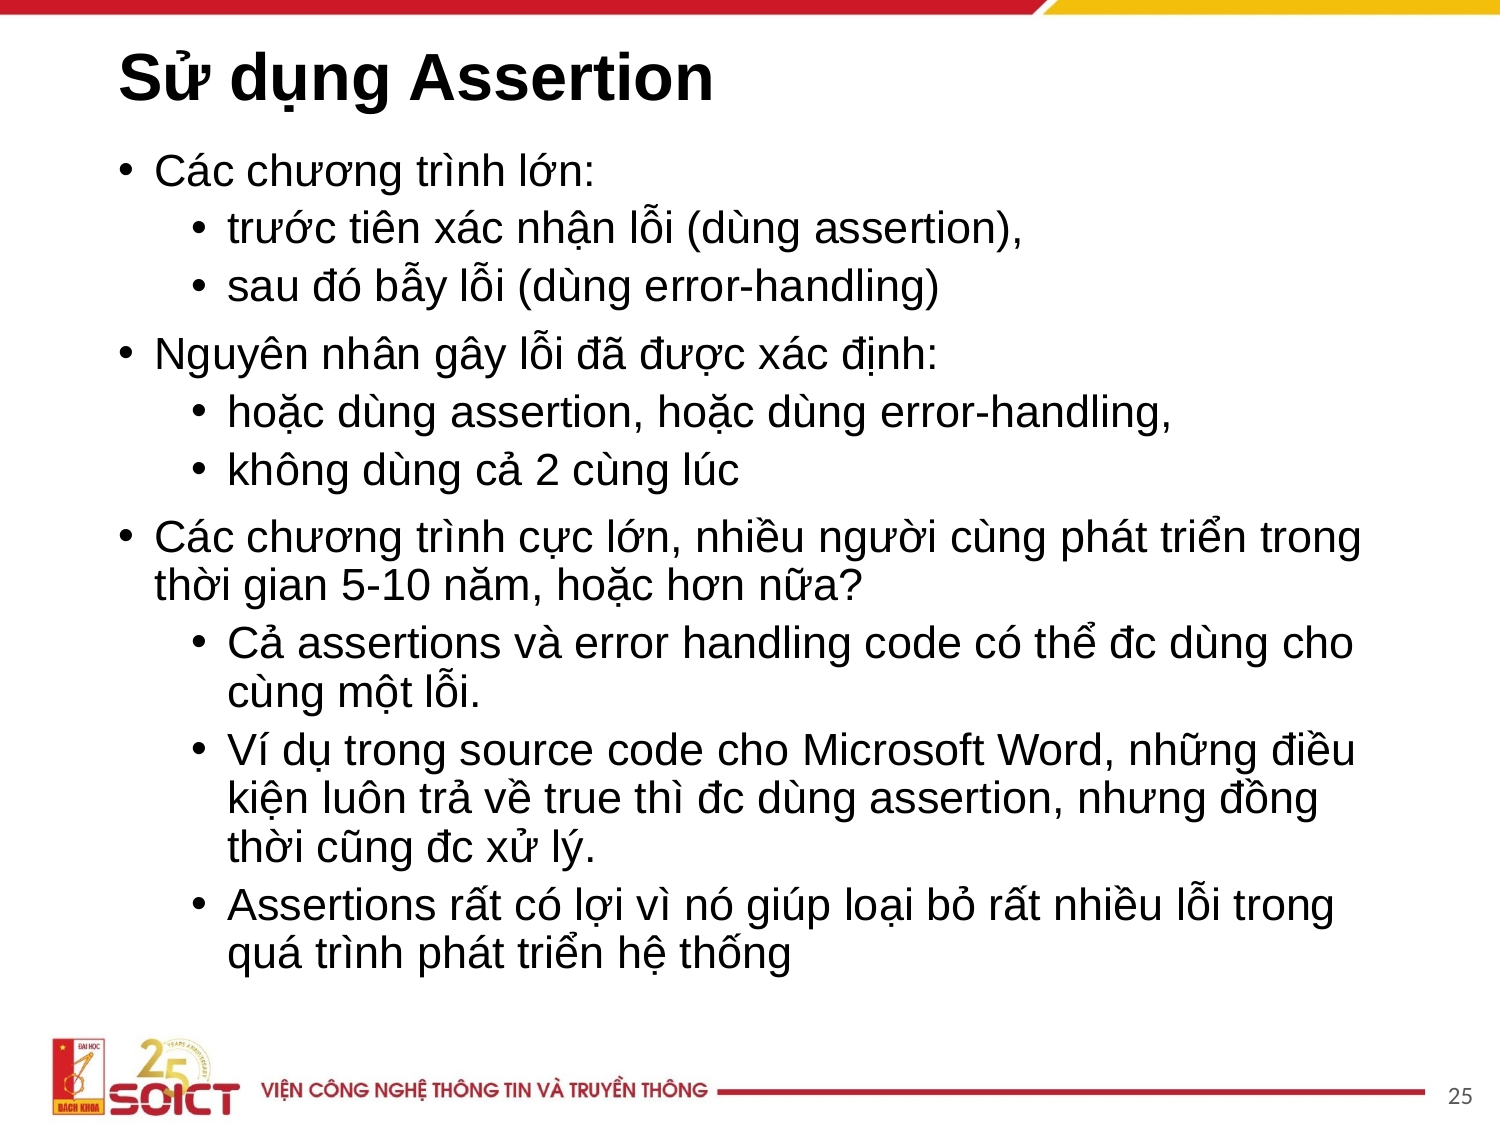

# Sử dụng Assertion
Các chương trình lớn:
trước tiên xác nhận lỗi (dùng assertion),
sau đó bẫy lỗi (dùng error-handling)
Nguyên nhân gây lỗi đã được xác định:
hoặc dùng assertion, hoặc dùng error-handling,
không dùng cả 2 cùng lúc
Các chương trình cực lớn, nhiều người cùng phát triển trong thời gian 5-10 năm, hoặc hơn nữa?
Cả assertions và error handling code có thể đc dùng cho cùng một lỗi.
Ví dụ trong source code cho Microsoft Word, những điều kiện luôn trả về true thì đc dùng assertion, nhưng đồng thời cũng đc xử lý.
Assertions rất có lợi vì nó giúp loại bỏ rất nhiều lỗi trong quá trình phát triển hệ thống
25